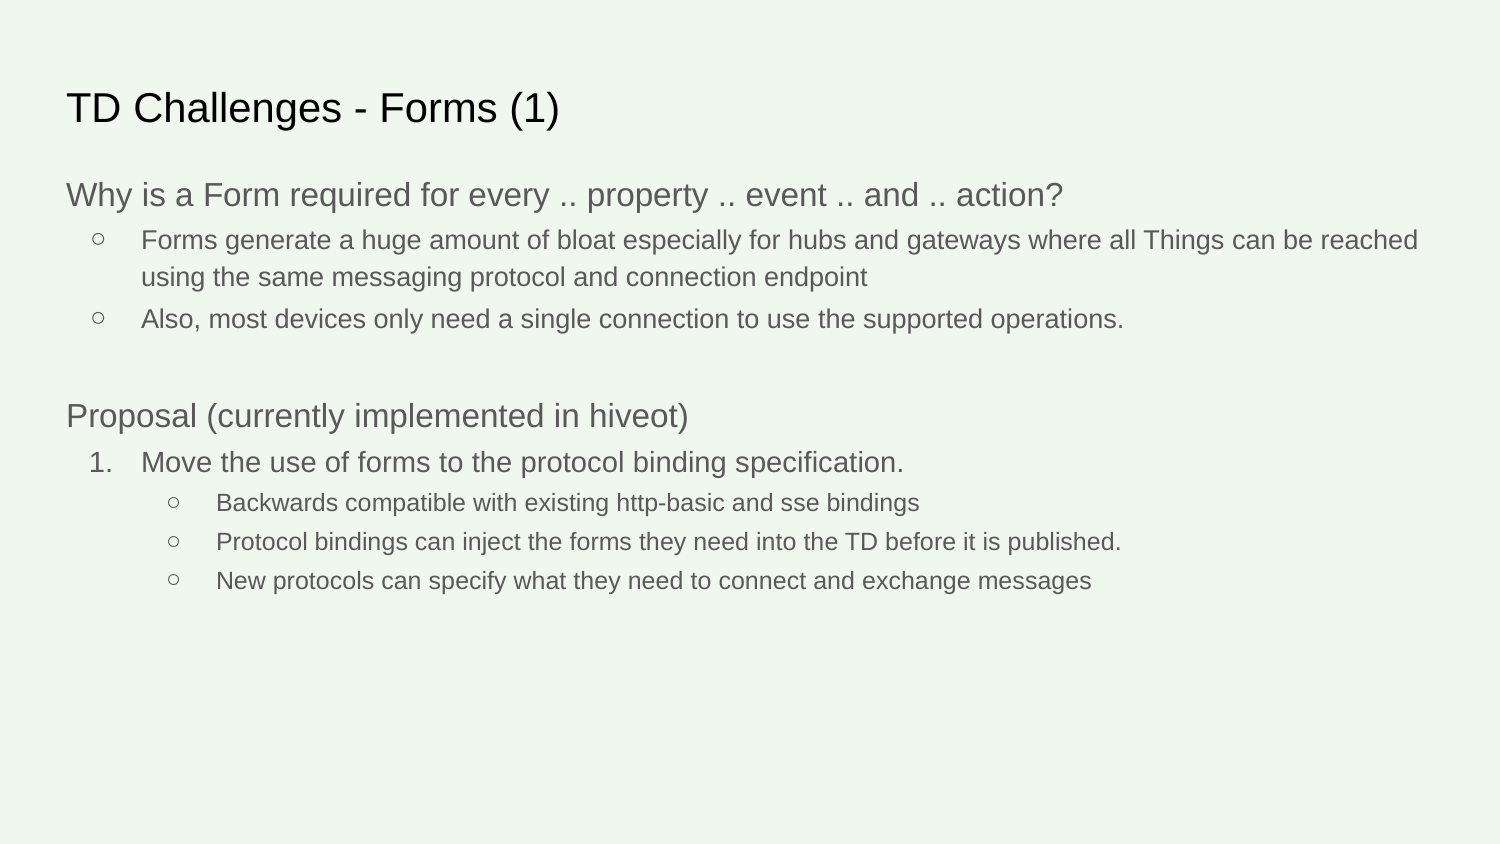

# TD Challenges - Forms (1)
Why is a Form required for every .. property .. event .. and .. action?
Forms generate a huge amount of bloat especially for hubs and gateways where all Things can be reached using the same messaging protocol and connection endpoint
Also, most devices only need a single connection to use the supported operations.

Proposal (currently implemented in hiveot)
Move the use of forms to the protocol binding specification.
Backwards compatible with existing http-basic and sse bindings
Protocol bindings can inject the forms they need into the TD before it is published.
New protocols can specify what they need to connect and exchange messages